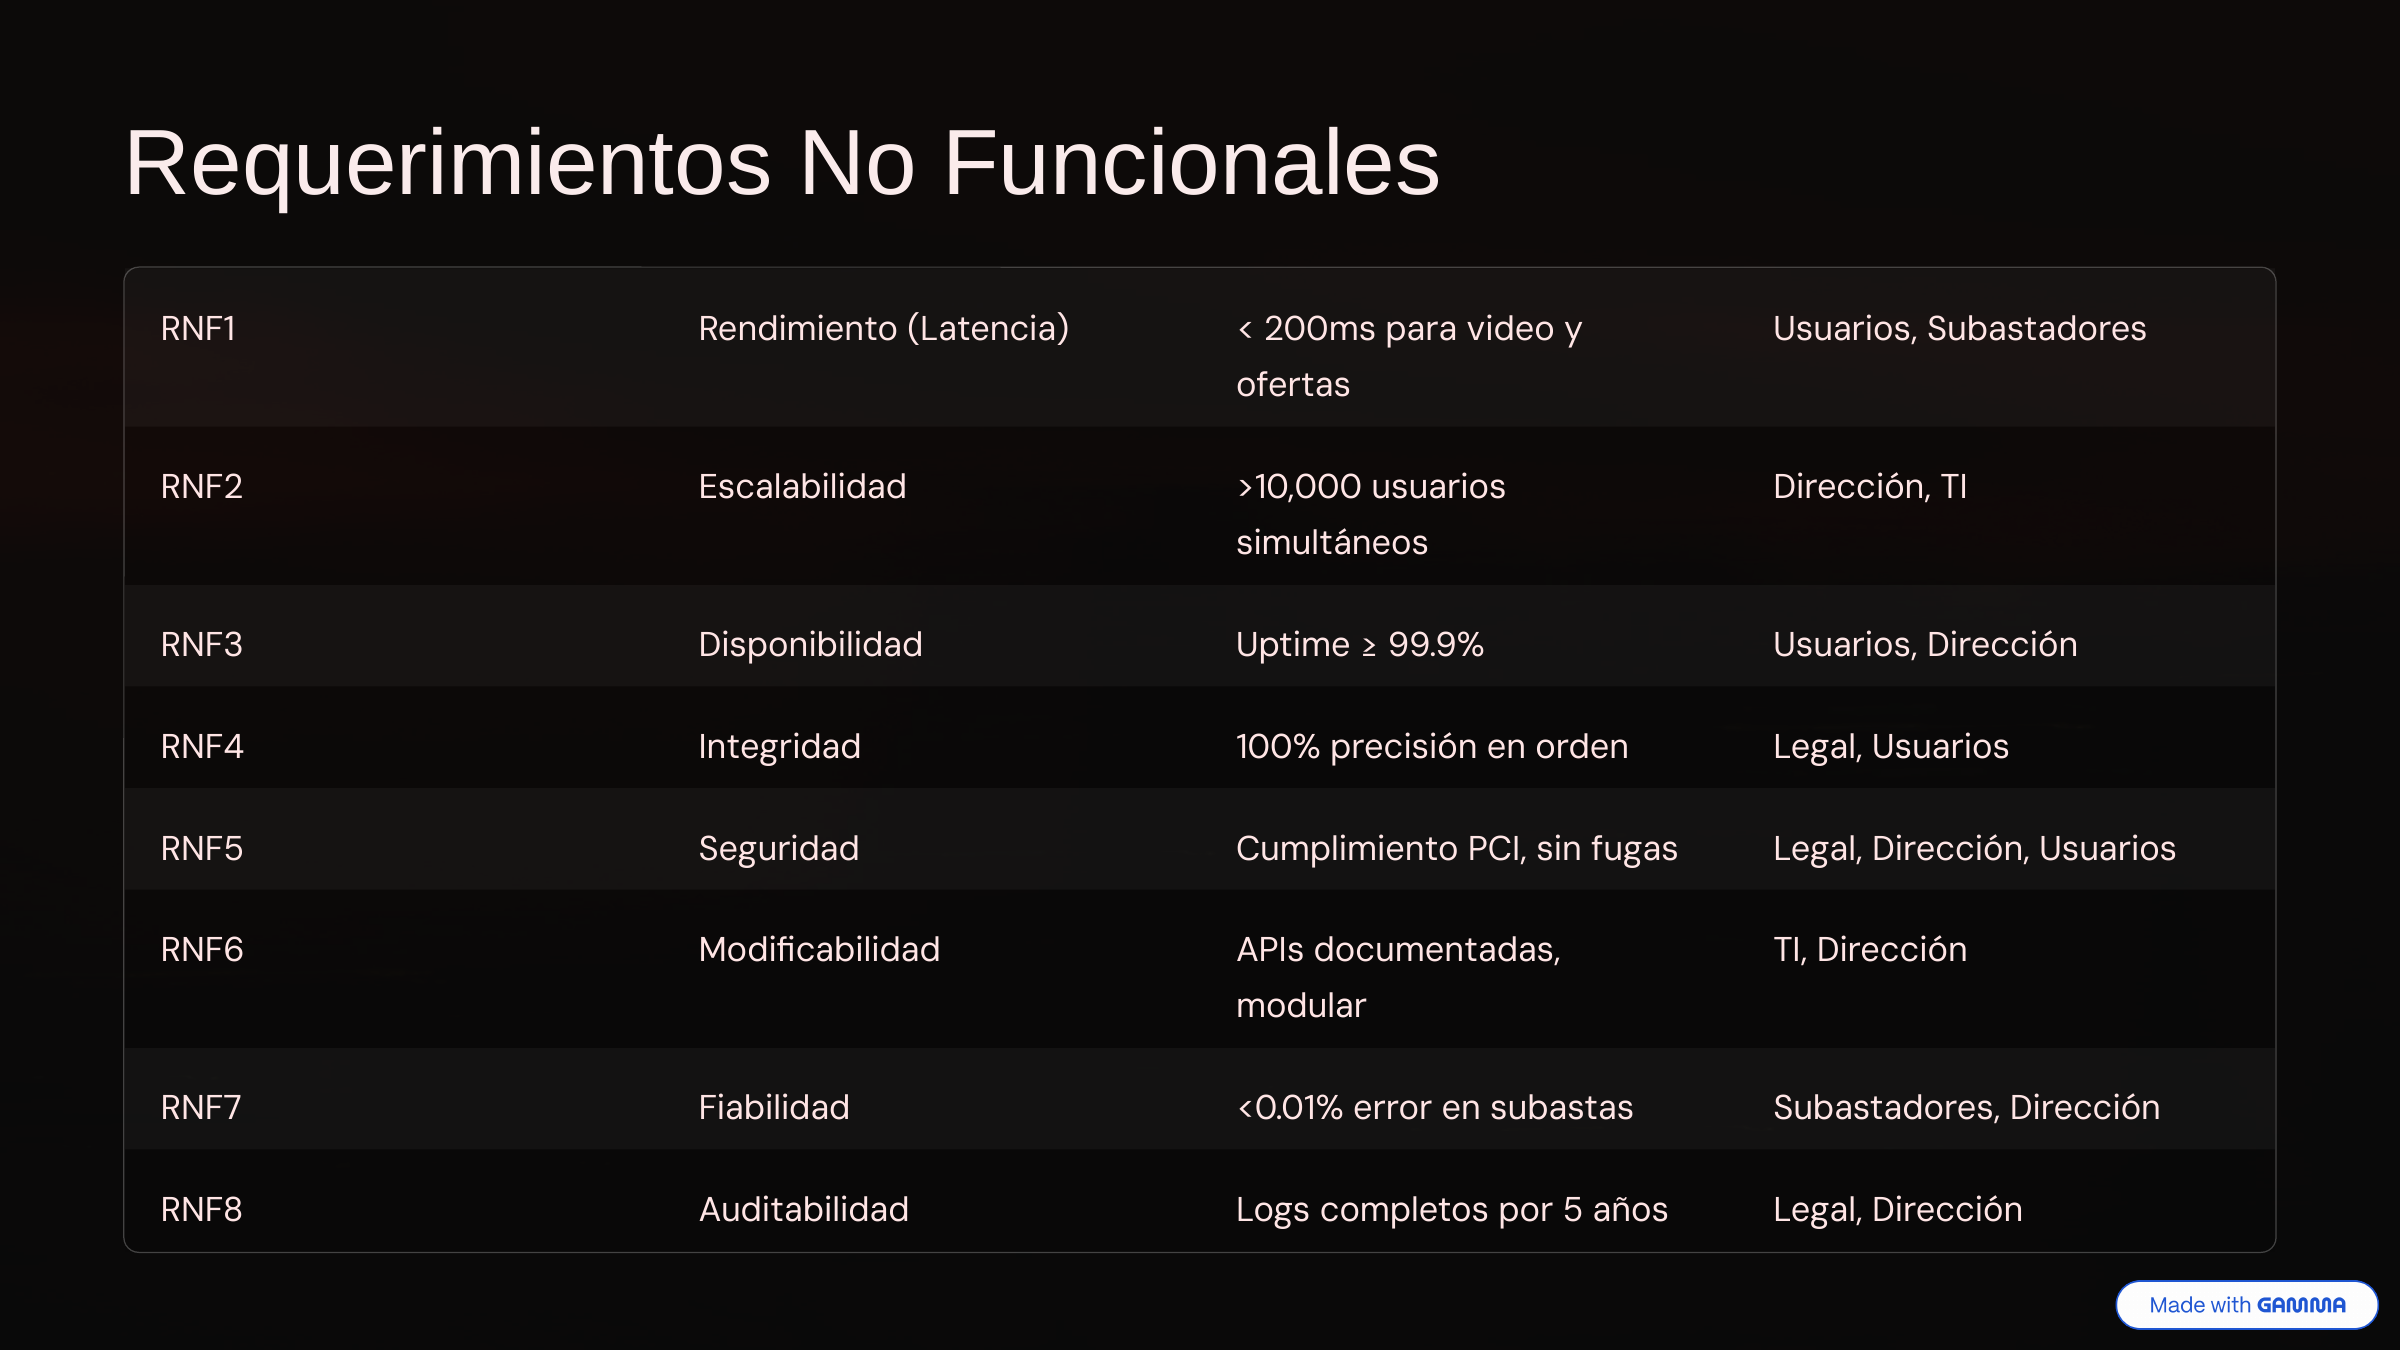

Requerimientos No Funcionales

RNF1
Rendimiento (Latencia)
< 200ms para video y ofertas
Usuarios, Subastadores

RNF2
Escalabilidad
>10,000 usuarios simultáneos
Dirección, TI

RNF3
Disponibilidad
Uptime ≥ 99.9%
Usuarios, Dirección

RNF4
Integridad
100% precisión en orden
Legal, Usuarios

RNF5
Seguridad
Cumplimiento PCI, sin fugas
Legal, Dirección, Usuarios

RNF6
Modificabilidad
APIs documentadas, modular
TI, Dirección

RNF7
Fiabilidad
<0.01% error en subastas
Subastadores, Dirección

RNF8
Auditabilidad
Logs completos por 5 años
Legal, Dirección